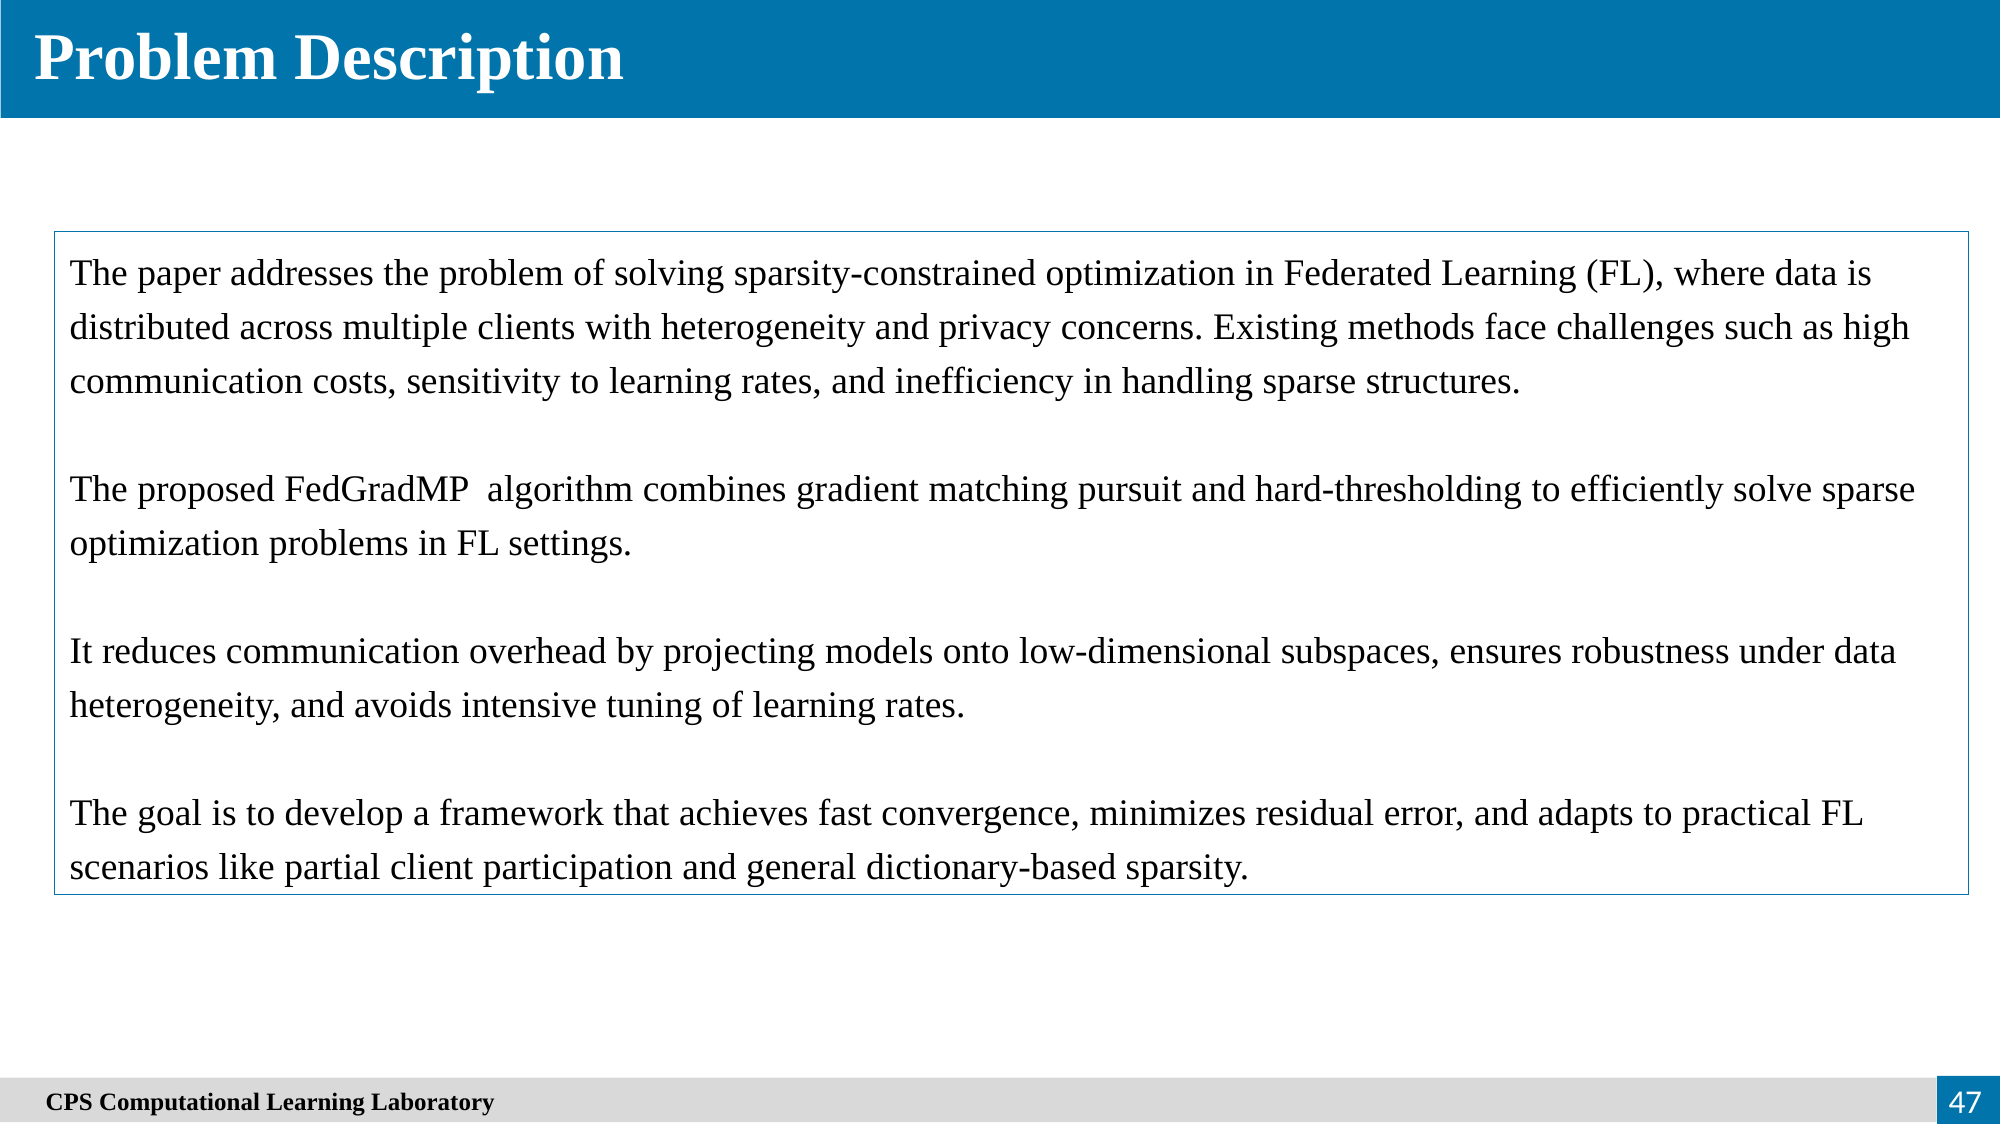

Problem Description
The paper addresses the problem of solving sparsity-constrained optimization in Federated Learning (FL), where data is distributed across multiple clients with heterogeneity and privacy concerns. Existing methods face challenges such as high communication costs, sensitivity to learning rates, and inefficiency in handling sparse structures.

The proposed FedGradMP  algorithm combines gradient matching pursuit and hard-thresholding to efficiently solve sparse optimization problems in FL settings.

It reduces communication overhead by projecting models onto low-dimensional subspaces, ensures robustness under data heterogeneity, and avoids intensive tuning of learning rates.

The goal is to develop a framework that achieves fast convergence, minimizes residual error, and adapts to practical FL scenarios like partial client participation and general dictionary-based sparsity.
47
　CPS Computational Learning Laboratory